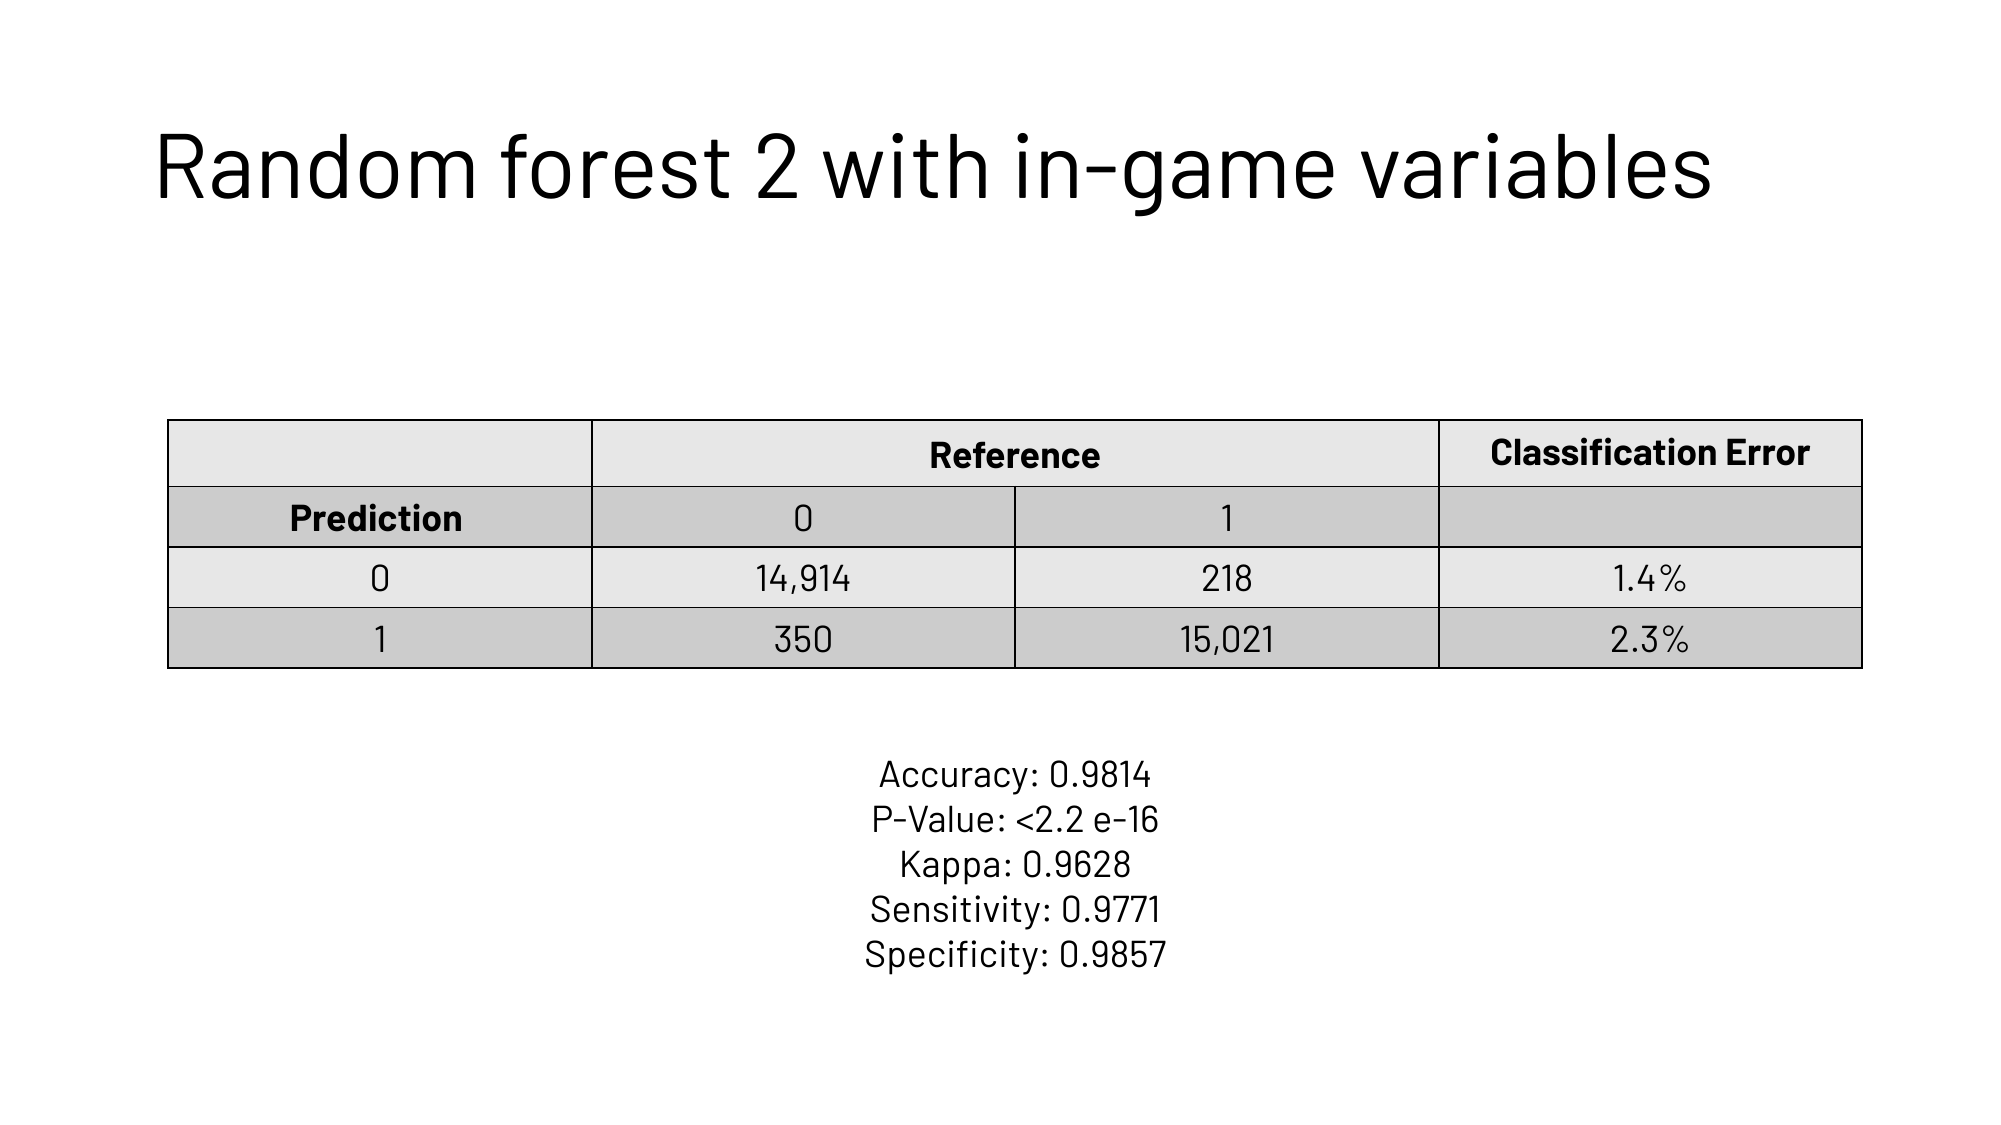

# Random forest 2 with in-game variables
|  | Reference |  | Classification Error |
| --- | --- | --- | --- |
| Prediction | 0 | 1 |  |
| 0 | 14,914 | 218 | 1.4% |
| 1 | 350 | 15,021 | 2.3% |
Accuracy: 0.9814
P-Value: <2.2 e-16
Kappa: 0.9628
Sensitivity: 0.9771
Specificity: 0.9857